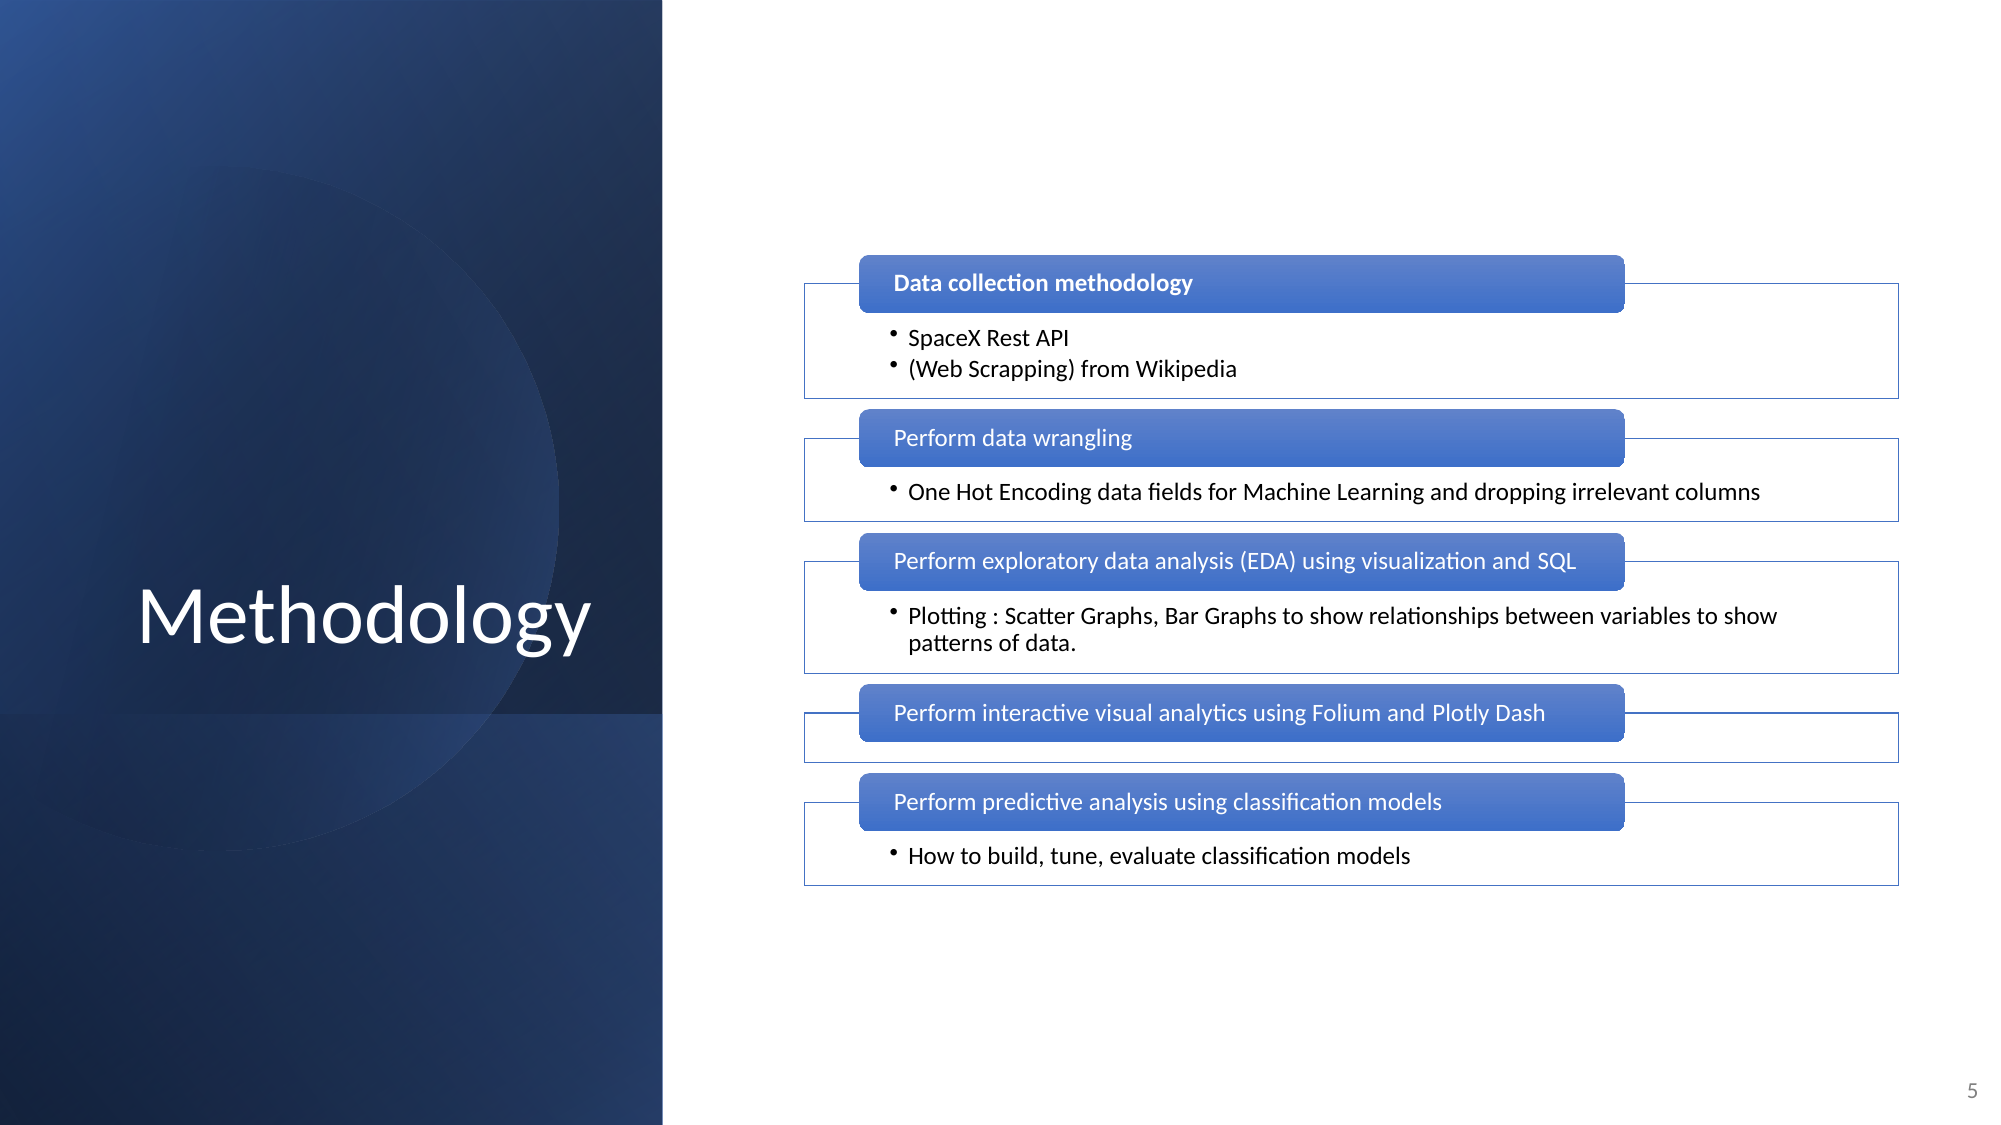

SpaceX Rest API
(Web Scrapping) from Wikipedia
Data collection methodology
One Hot Encoding data fields for Machine Learning and dropping irrelevant columns
Perform data wrangling
Plotting : Scatter Graphs, Bar Graphs to show relationships between variables to show patterns of data.
Perform exploratory data analysis (EDA) using visualization and SQL
Perform interactive visual analytics using Folium and Plotly Dash
How to build, tune, evaluate classification models
Perform predictive analysis using classification models

Methodology

5